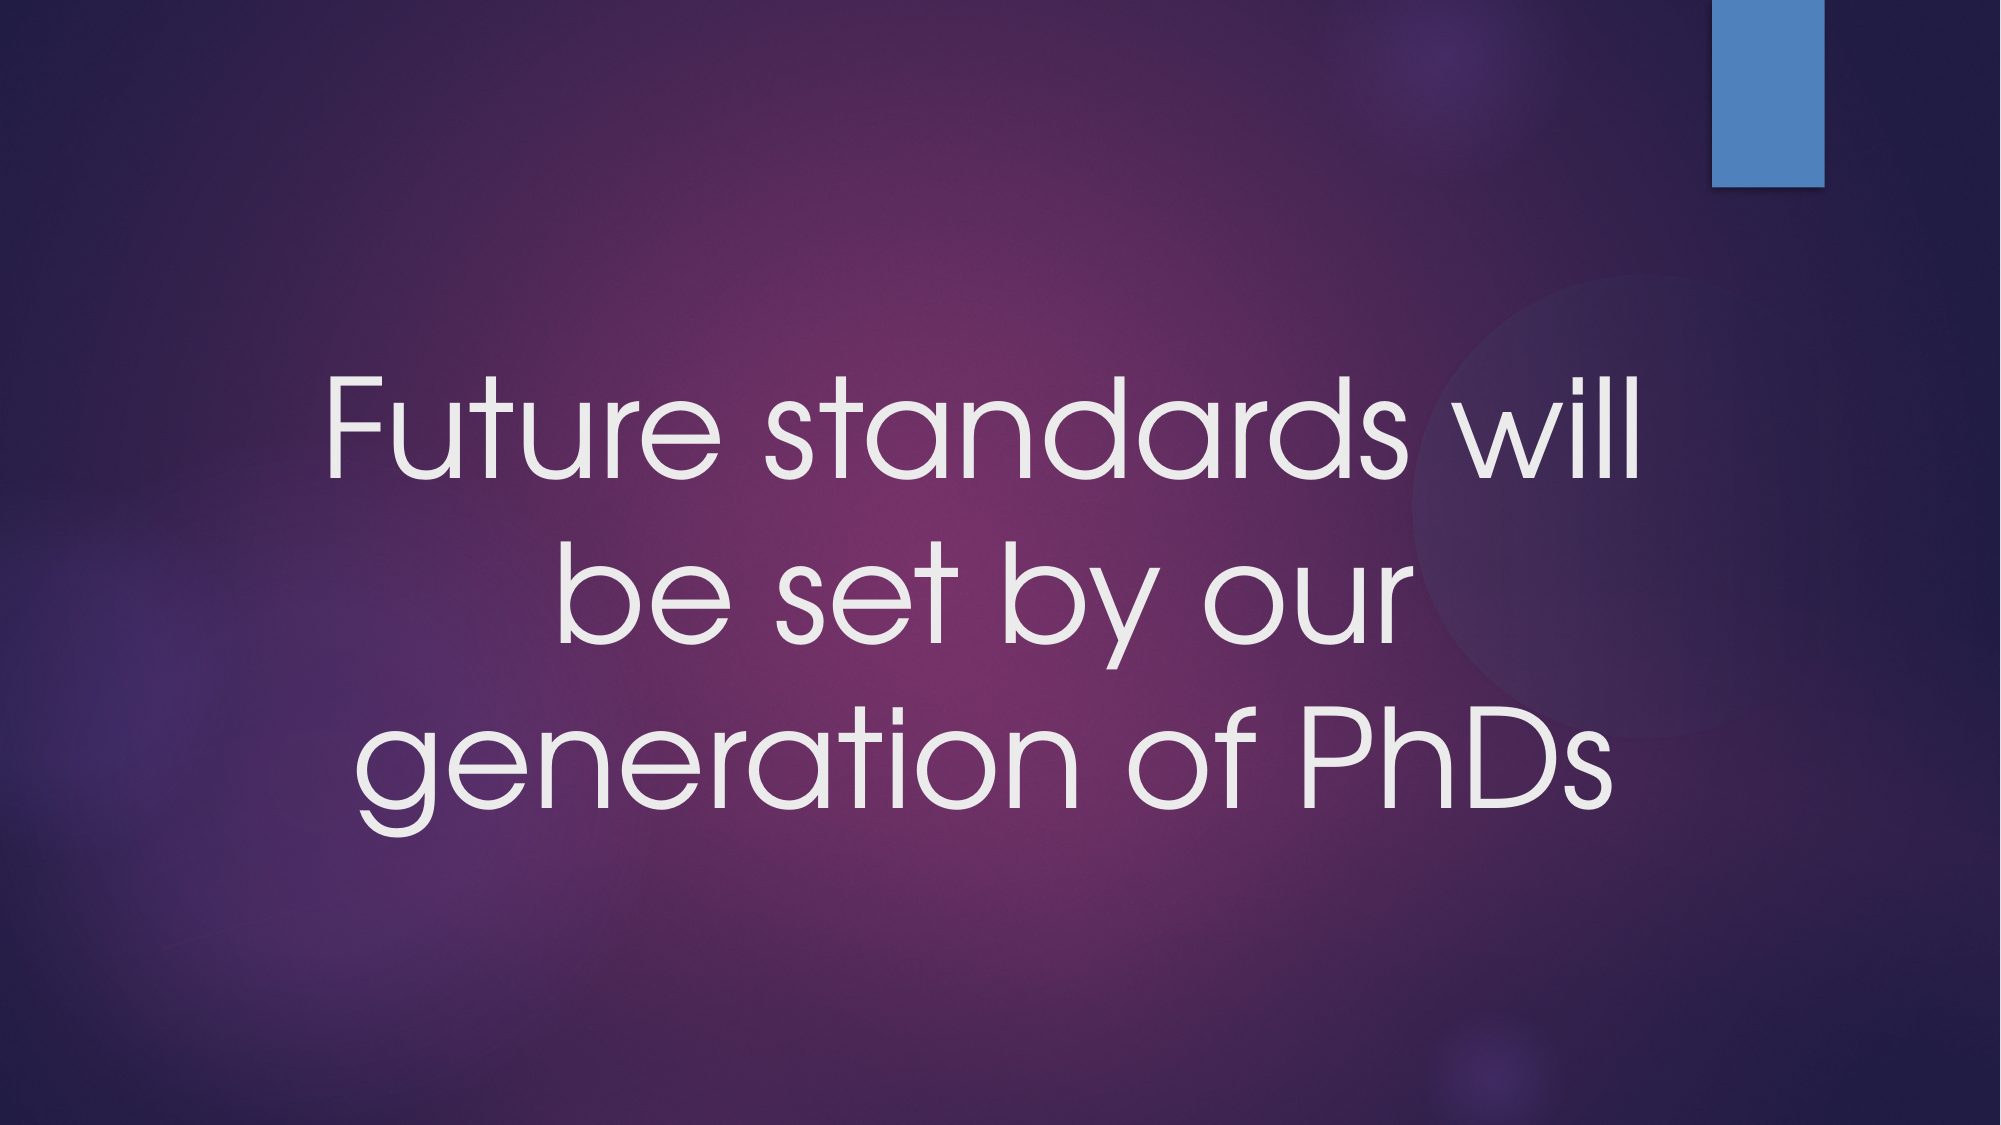

Future standards will be set by our generation of PhDs